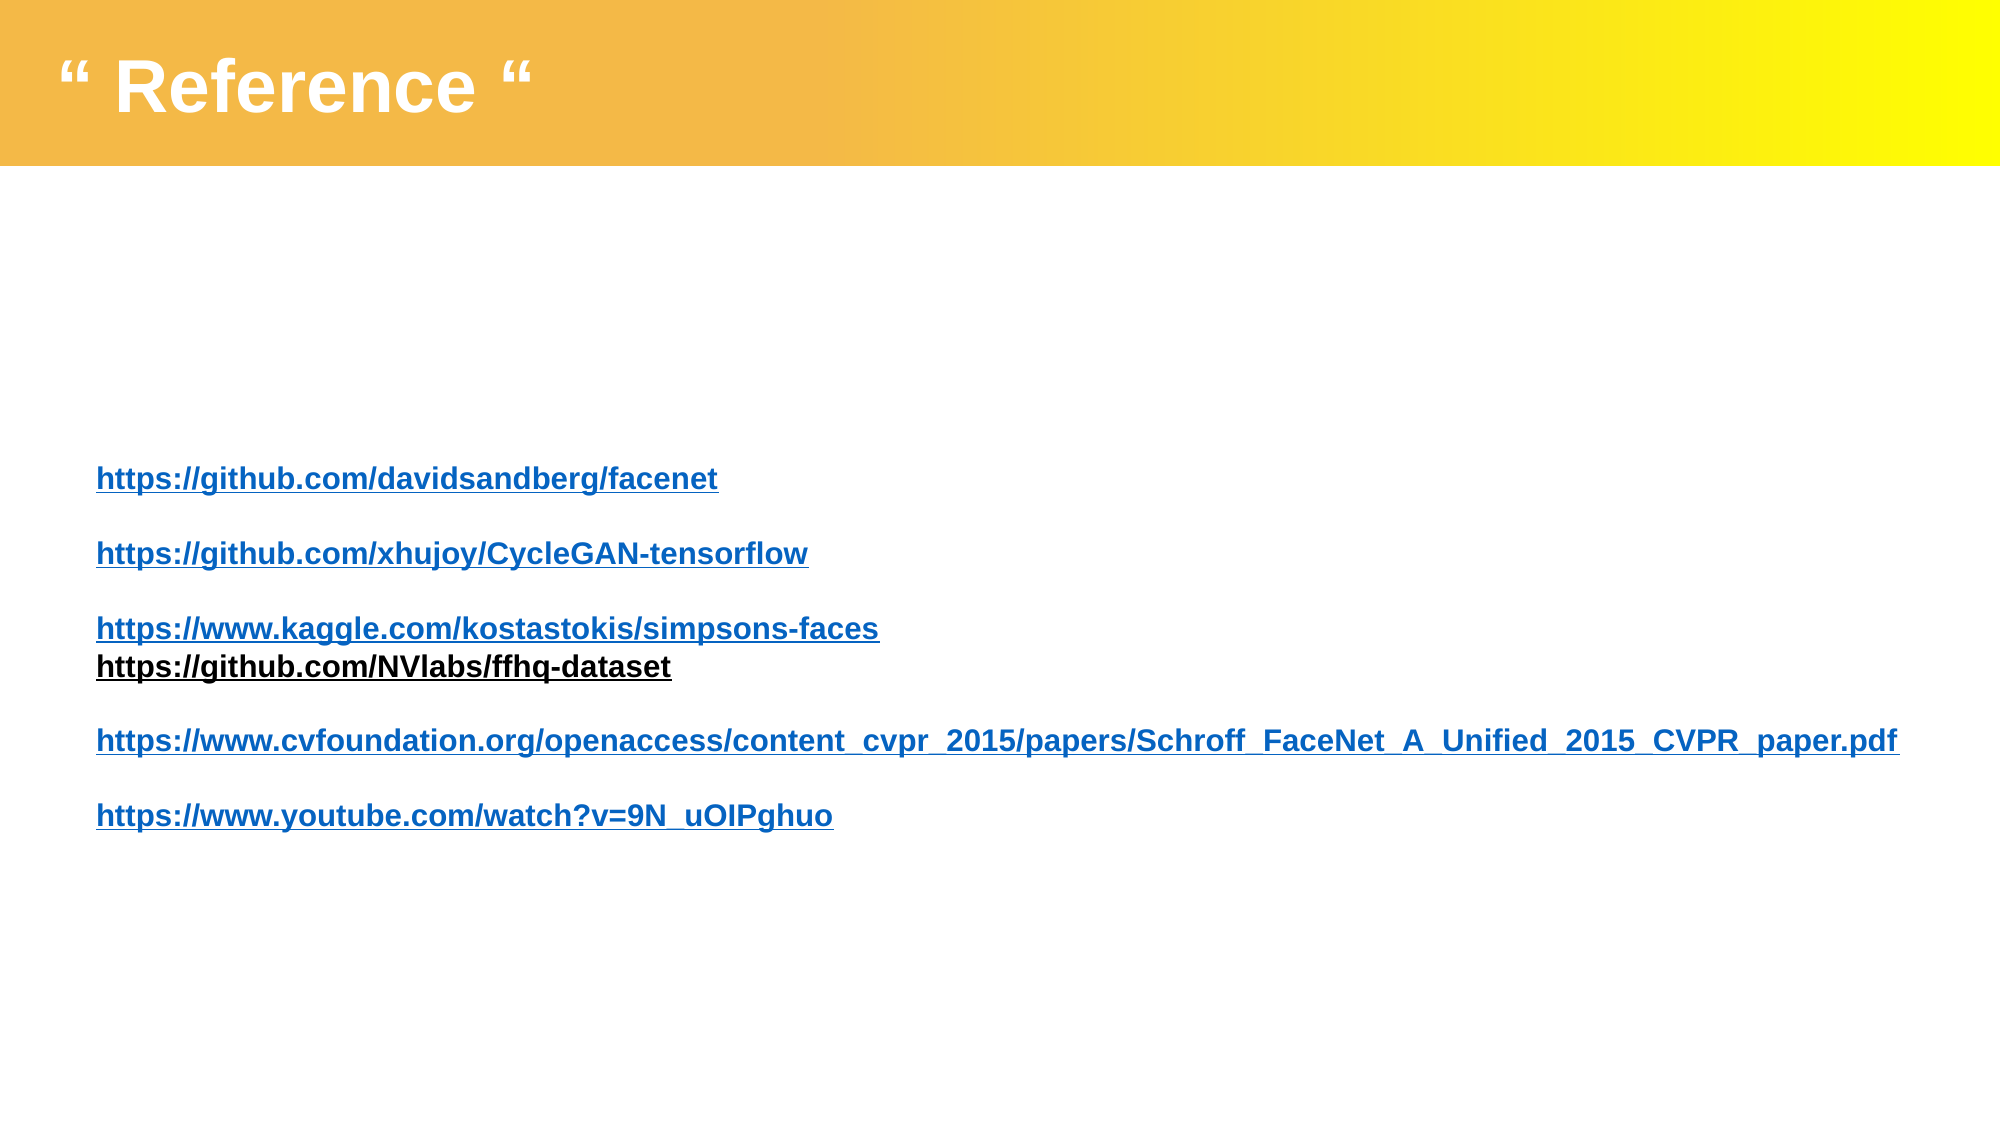

“ Reference “
https://github.com/davidsandberg/facenet

https://github.com/xhujoy/CycleGAN-tensorflow

https://www.kaggle.com/kostastokis/simpsons-faces
https://github.com/NVlabs/ffhq-dataset

https://www.cvfoundation.org/openaccess/content_cvpr_2015/papers/Schroff_FaceNet_A_Unified_2015_CVPR_paper.pdf
https://www.youtube.com/watch?v=9N_uOIPghuo